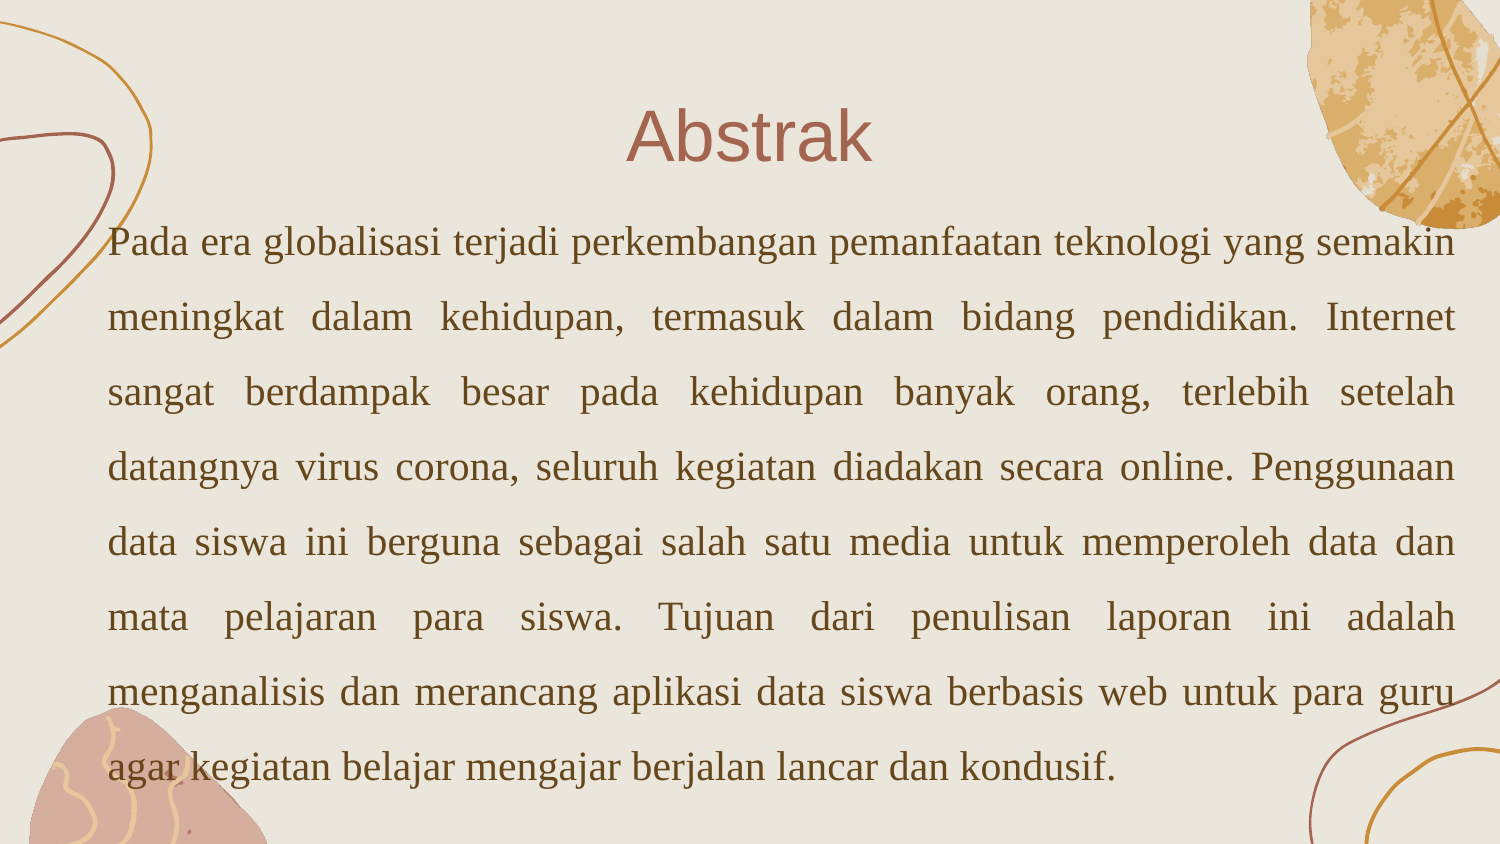

# Abstrak
Pada era globalisasi terjadi perkembangan pemanfaatan teknologi yang semakin meningkat dalam kehidupan, termasuk dalam bidang pendidikan. Internet sangat berdampak besar pada kehidupan banyak orang, terlebih setelah datangnya virus corona, seluruh kegiatan diadakan secara online. Penggunaan data siswa ini berguna sebagai salah satu media untuk memperoleh data dan mata pelajaran para siswa. Tujuan dari penulisan laporan ini adalah menganalisis dan merancang aplikasi data siswa berbasis web untuk para guru agar kegiatan belajar mengajar berjalan lancar dan kondusif.